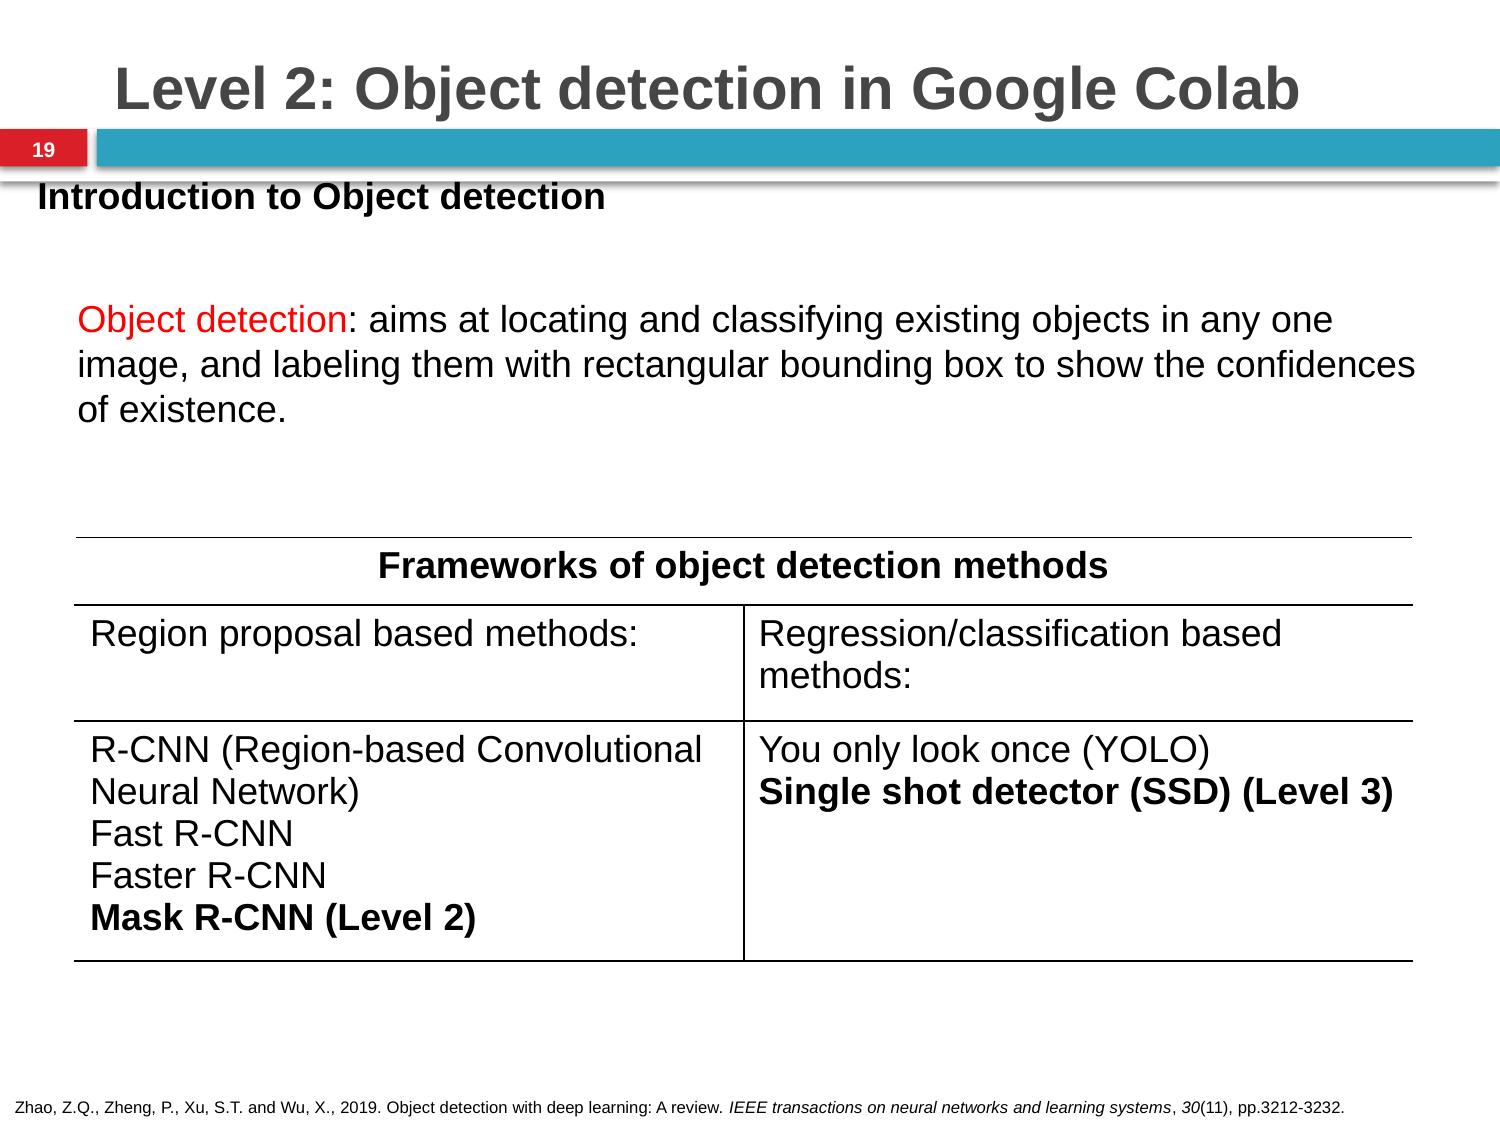

# Level 2: Object detection in Google Colab
19
Introduction to Object detection
Object detection: aims at locating and classifying existing objects in any one image, and labeling them with rectangular bounding box to show the confidences of existence.
| Frameworks of object detection methods |  |
| --- | --- |
| Region proposal based methods: | Regression/classification based methods: |
| R-CNN (Region-based Convolutional Neural Network) Fast R-CNN Faster R-CNN Mask R-CNN (Level 2) | You only look once (YOLO) Single shot detector (SSD) (Level 3) |
Zhao, Z.Q., Zheng, P., Xu, S.T. and Wu, X., 2019. Object detection with deep learning: A review. IEEE transactions on neural networks and learning systems, 30(11), pp.3212-3232.